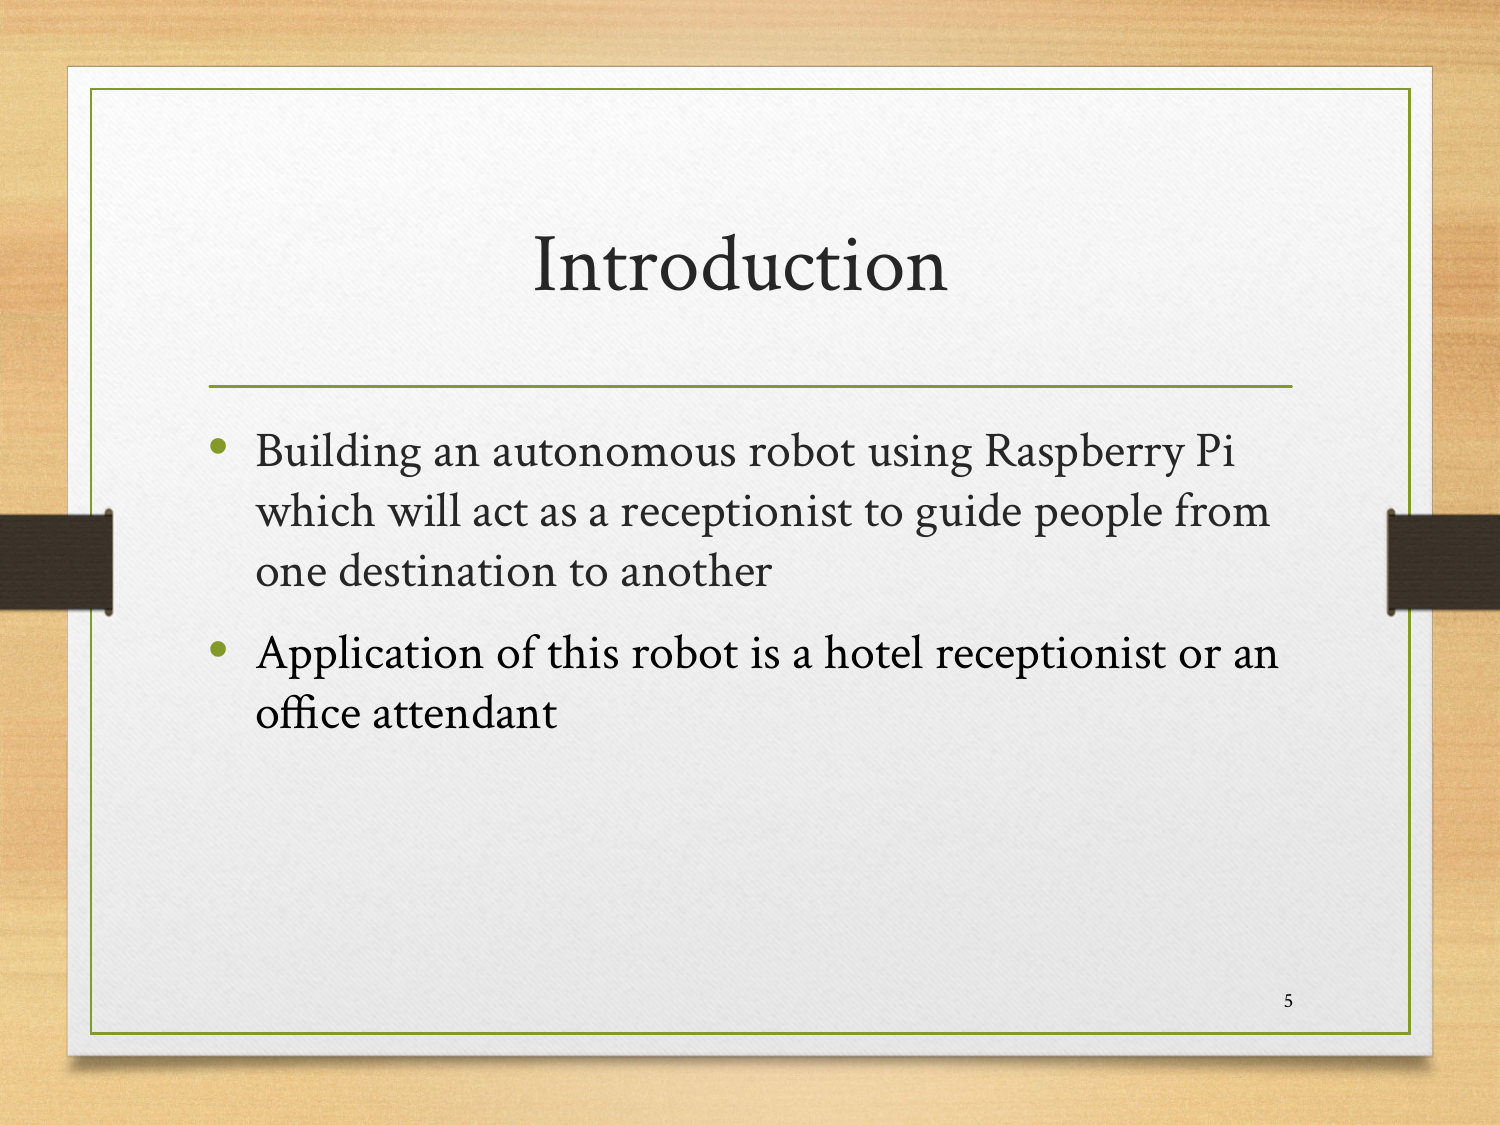

# Introduction
Building an autonomous robot using Raspberry Pi which will act as a receptionist to guide people from one destination to another
Application of this robot is a hotel receptionist or an office attendant
5